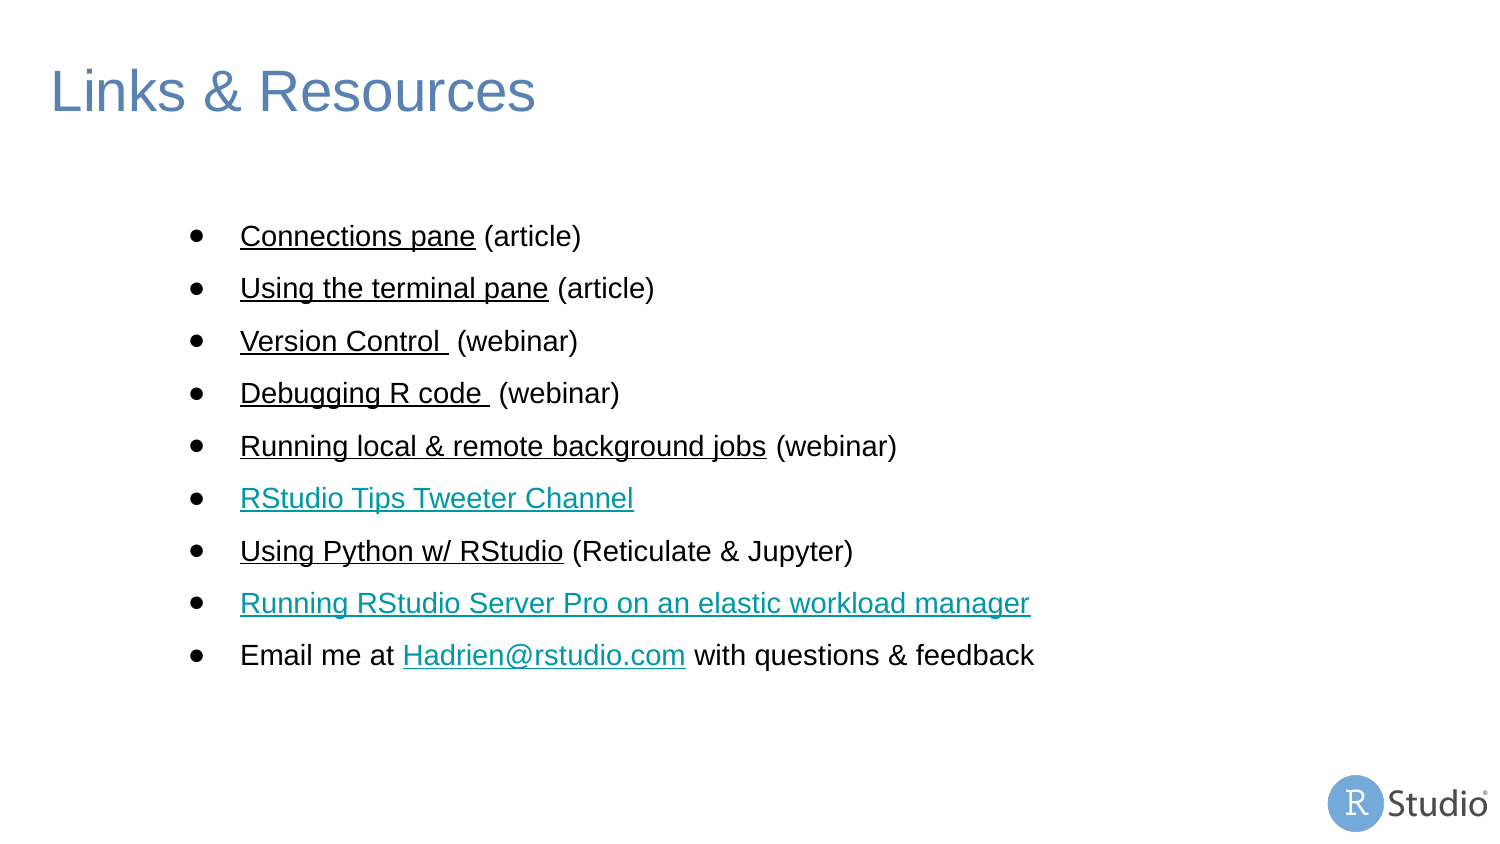

Links & Resources
Connections pane (article)
Using the terminal pane (article)
Version Control  (webinar)
Debugging R code  (webinar)
Running local & remote background jobs (webinar)
RStudio Tips Tweeter Channel
Using Python w/ RStudio (Reticulate & Jupyter)
Running RStudio Server Pro on an elastic workload manager
Email me at Hadrien@rstudio.com with questions & feedback